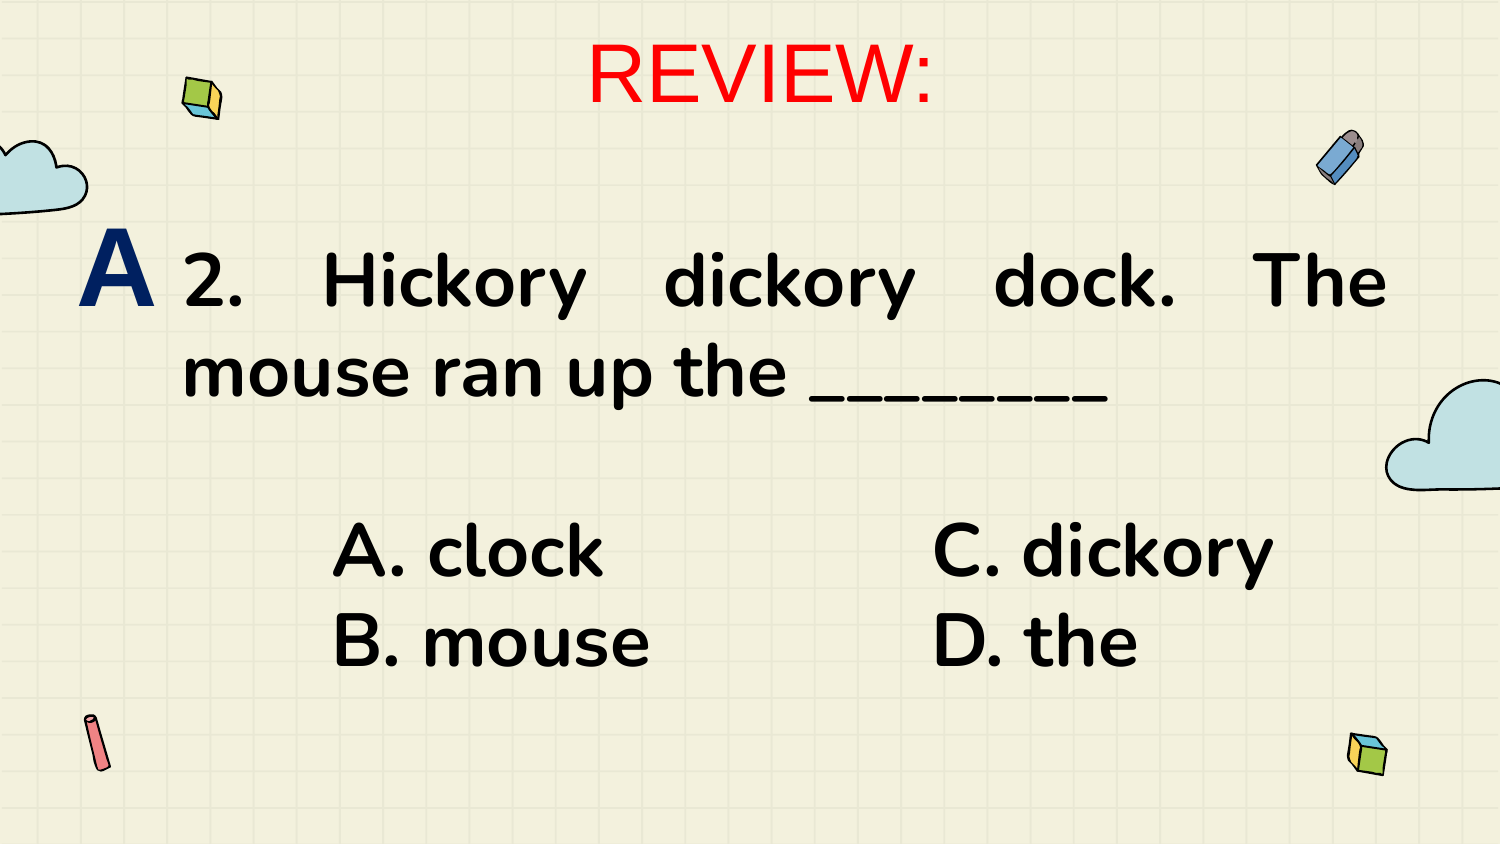

# REVIEW:
A
2. Hickory dickory dock. The mouse ran up the ________

	A. clock 			C. dickory
	B. mouse 		D. the